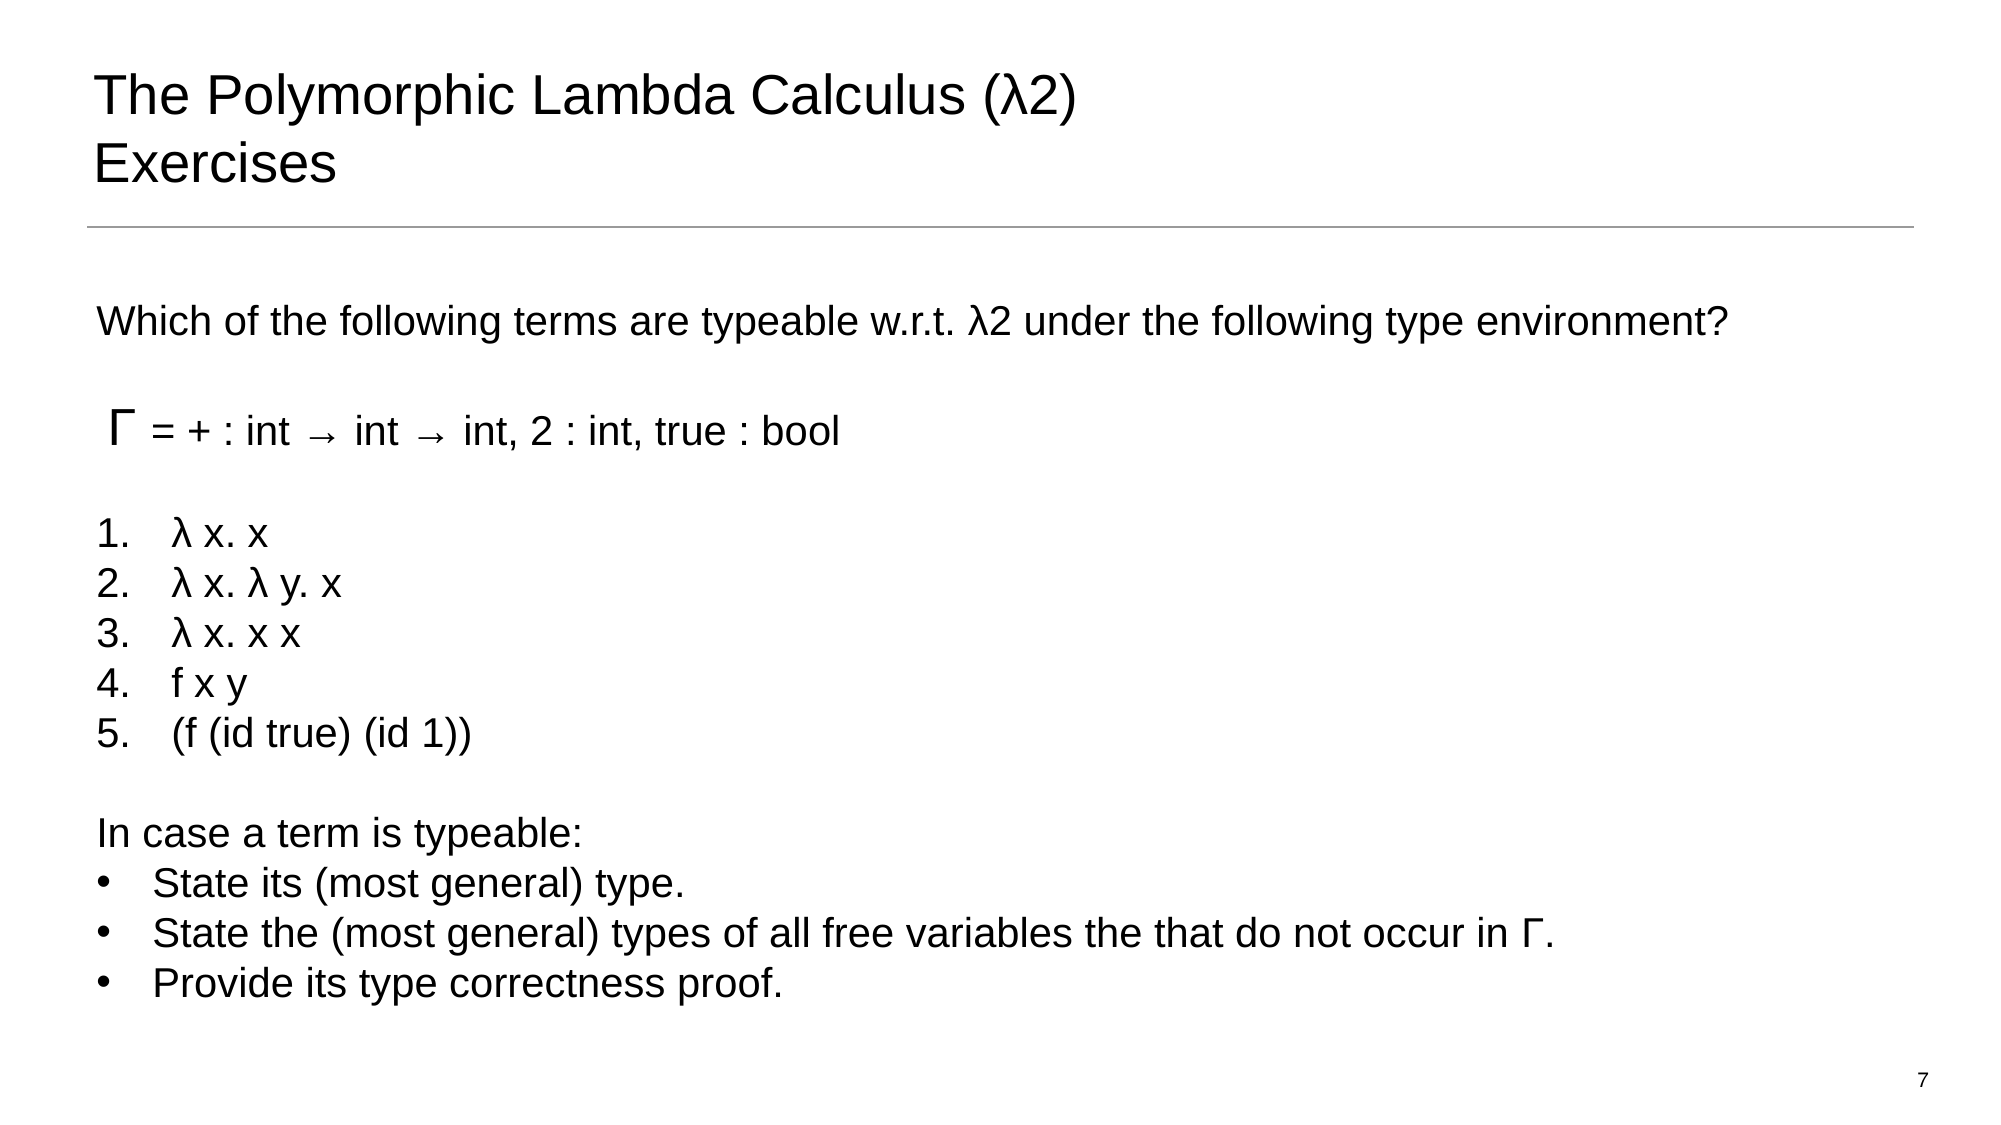

# The Polymorphic Lambda Calculus (λ2) Exercises
Which of the following terms are typeable w.r.t. λ2 under the following type environment?

 Γ = + : int → int → int, 2 : int, true : bool

λ x. x
λ x. λ y. x
λ x. x x
f x y
(f (id true) (id 1))

In case a term is typeable:
State its (most general) type.
State the (most general) types of all free variables the that do not occur in Γ.
Provide its type correctness proof.
7